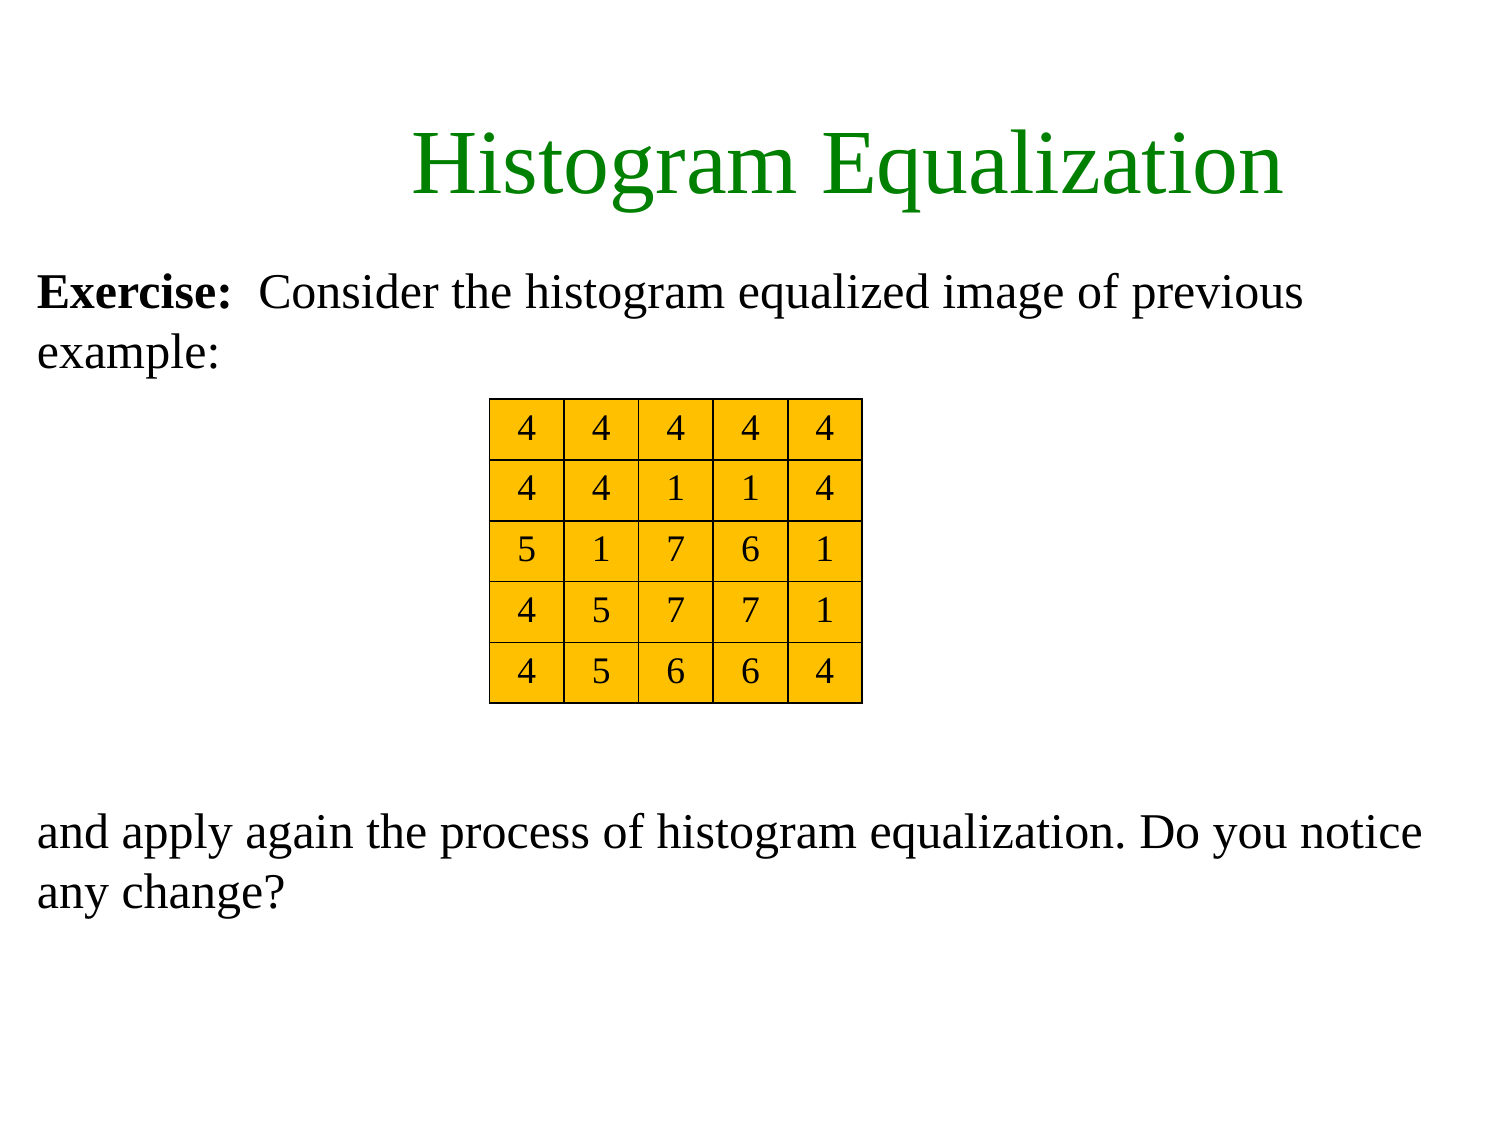

Histogram Equalization
Exercise:  Consider the histogram equalized image of previous example:

and apply again the process of histogram equalization. Do you notice any change?
| 4 | 4 | 4 | 4 | 4 |
| --- | --- | --- | --- | --- |
| 4 | 4 | 1 | 1 | 4 |
| 5 | 1 | 7 | 6 | 1 |
| 4 | 5 | 7 | 7 | 1 |
| 4 | 5 | 6 | 6 | 4 |